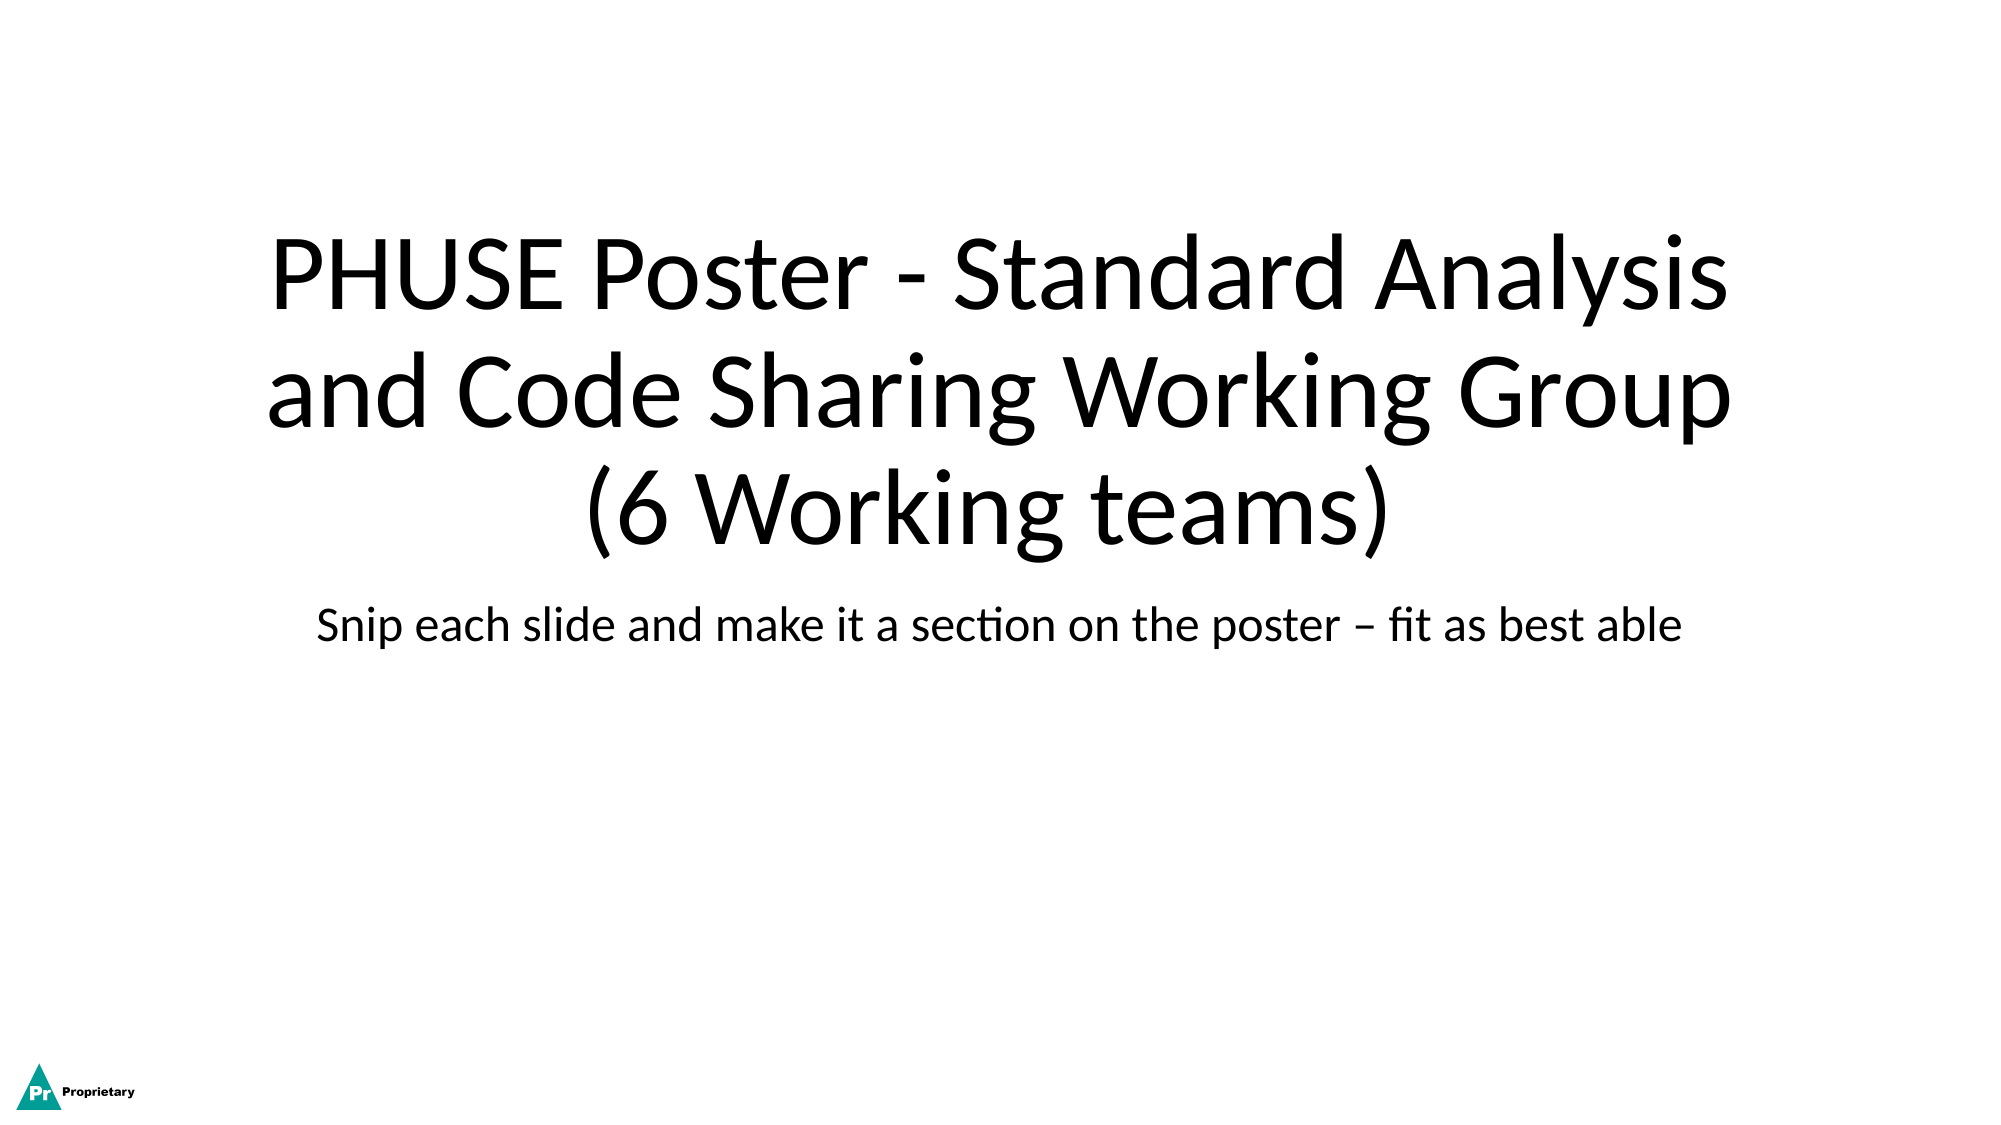

# PHUSE Poster - Standard Analysis and Code Sharing Working Group (6 Working teams)
Snip each slide and make it a section on the poster – fit as best able